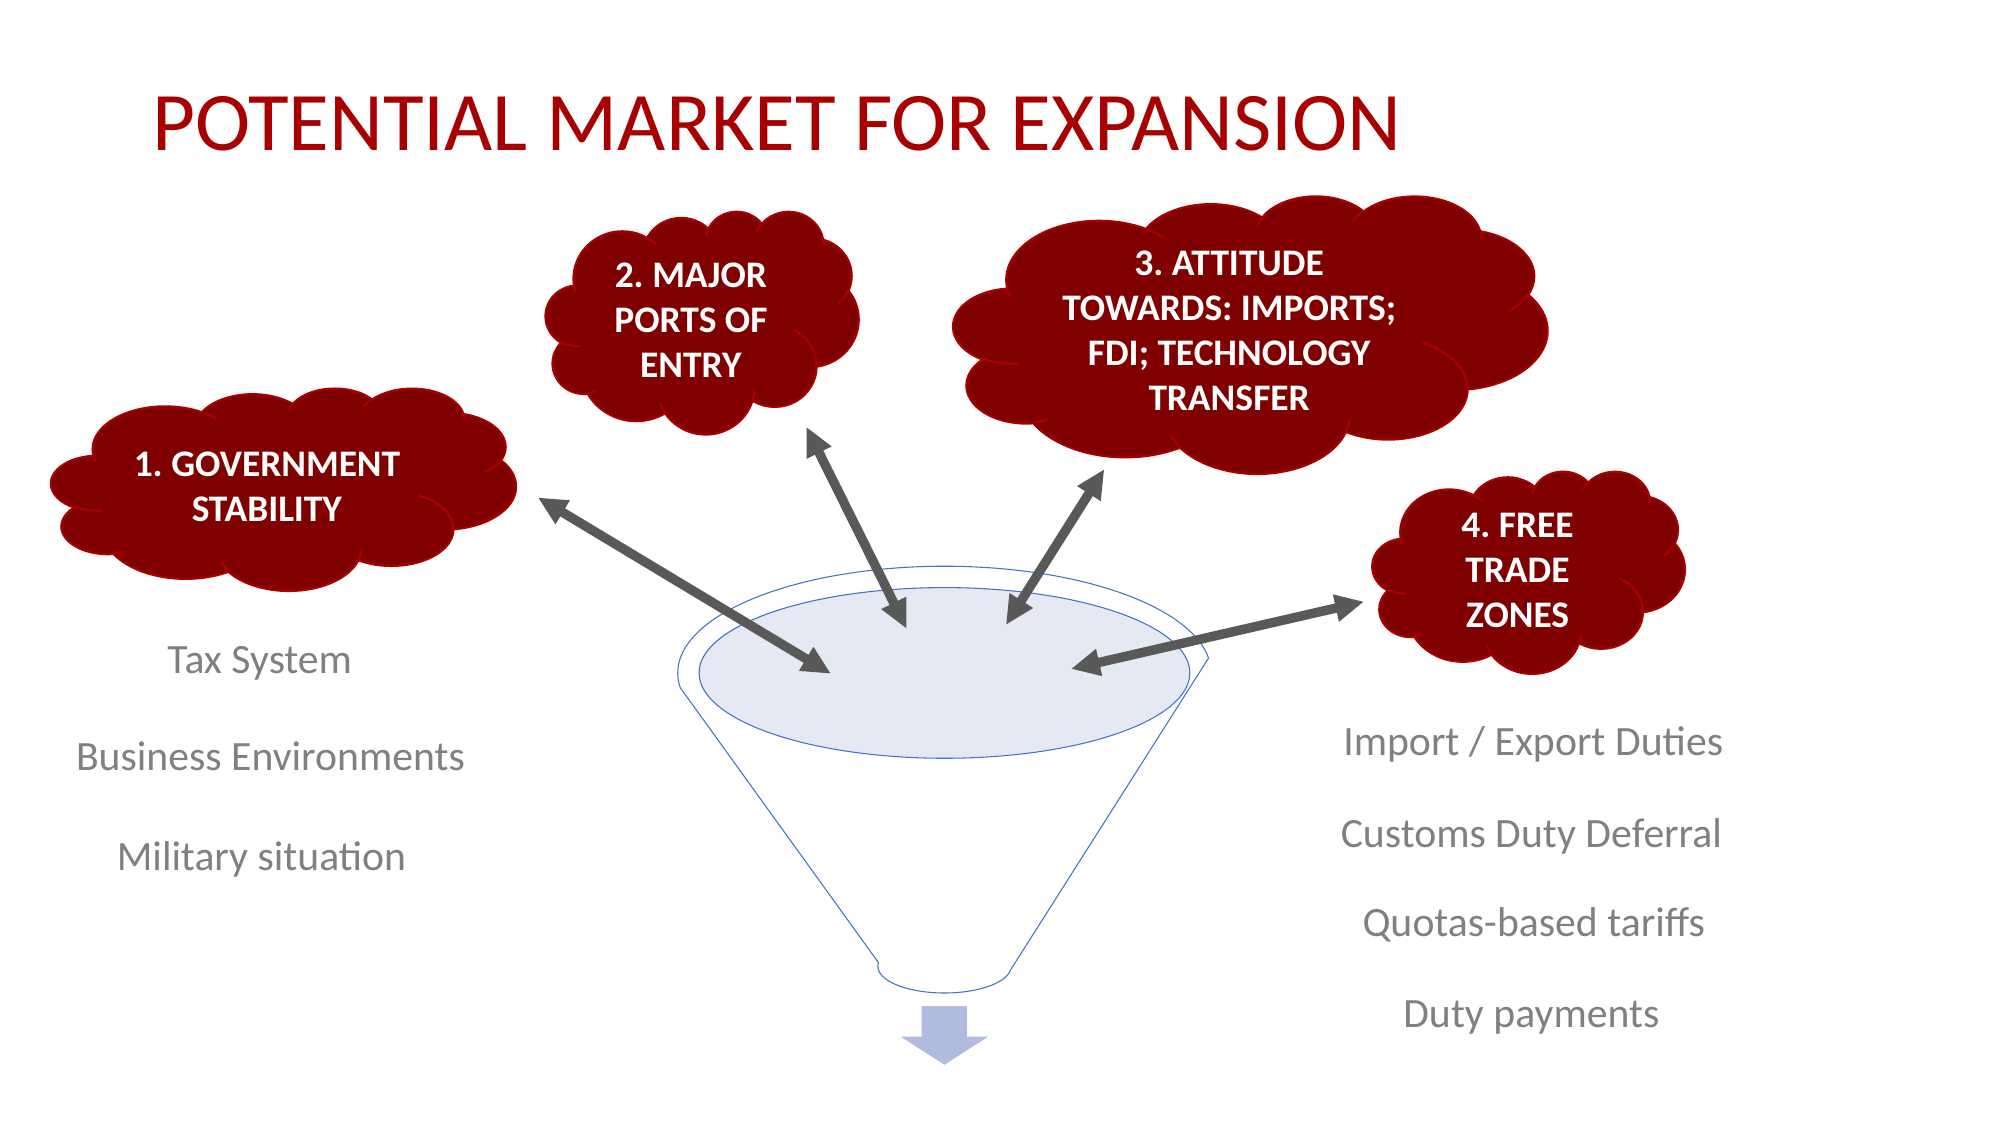

#
POTENTIAL MARKET FOR EXPANSION
3. ATTITUDE TOWARDS: IMPORTS; FDI; TECHNOLOGY TRANSFER
2. MAJOR PORTS OF ENTRY
1. GOVERNMENT STABILITY
4. FREE TRADE ZONES

Tax System
Import / Export Duties
Business Environments
Customs Duty Deferral
Military situation
Quotas-based tariffs
Duty payments